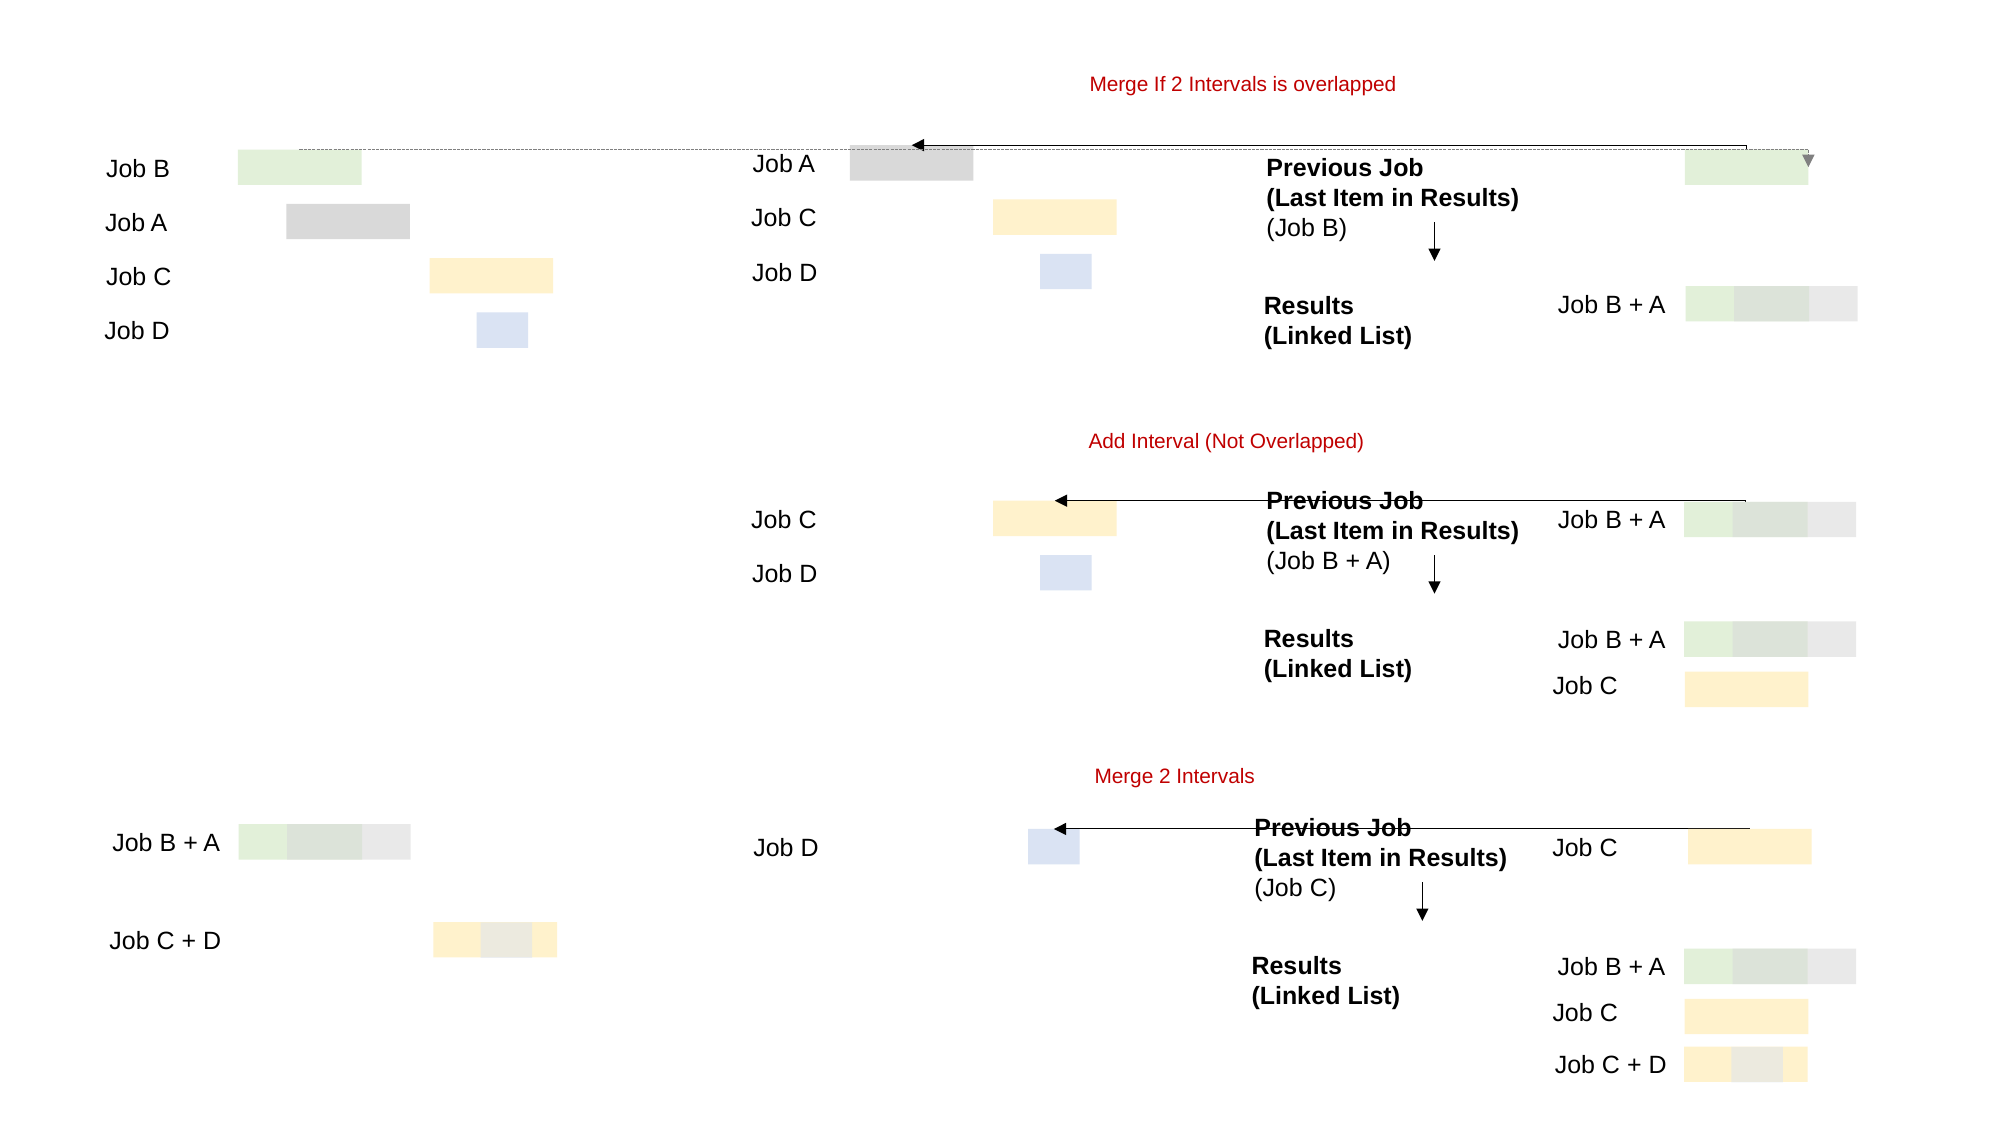

Merge If 2 Intervals is overlapped
Job A

Job C

Job D

Previous Job
(Last Item in Results)
(Job B)

Job B + A

Results
(Linked List)
Job B

Job A

Job C

Job D

Add Interval (Not Overlapped)
Previous Job
(Last Item in Results)
(Job B + A)
Job C

Job D

Job B + A

Results
(Linked List)
Job B + A

Job C

Merge 2 Intervals
Previous Job
(Last Item in Results)
(Job C)
Job B + A

Job D

Job C

Job C + D

Results
(Linked List)
Job B + A

Job C

Job C + D